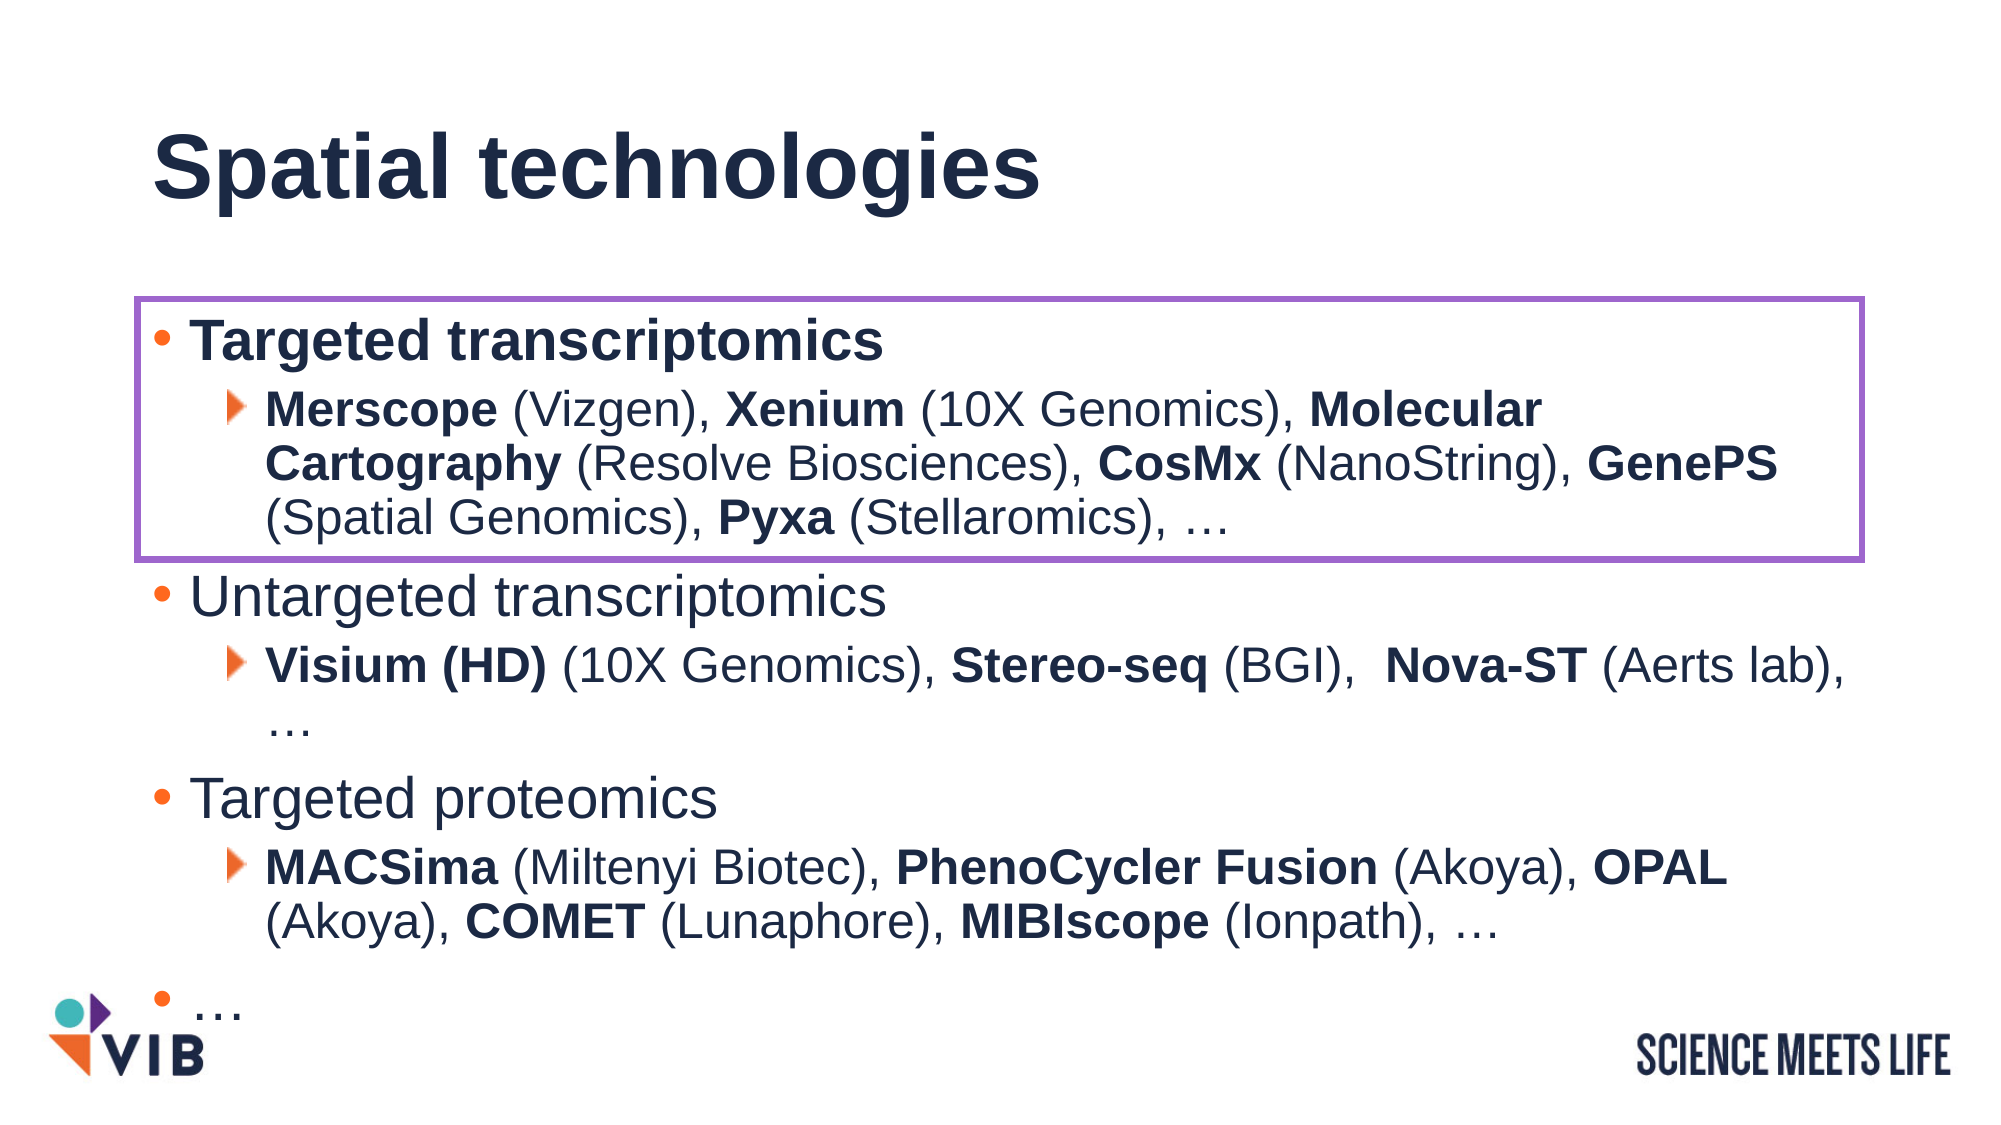

# Spatial technologies

Targeted transcriptomics
Merscope (Vizgen), Xenium (10X Genomics), Molecular Cartography (Resolve Biosciences), CosMx (NanoString), GenePS (Spatial Genomics), Pyxa (Stellaromics), …
Untargeted transcriptomics
Visium (HD) (10X Genomics), Stereo-seq (BGI),  Nova-ST (Aerts lab), …
Targeted proteomics
MACSima (Miltenyi Biotec), PhenoCycler Fusion (Akoya), OPAL (Akoya), COMET (Lunaphore), MIBIscope (Ionpath), …
…